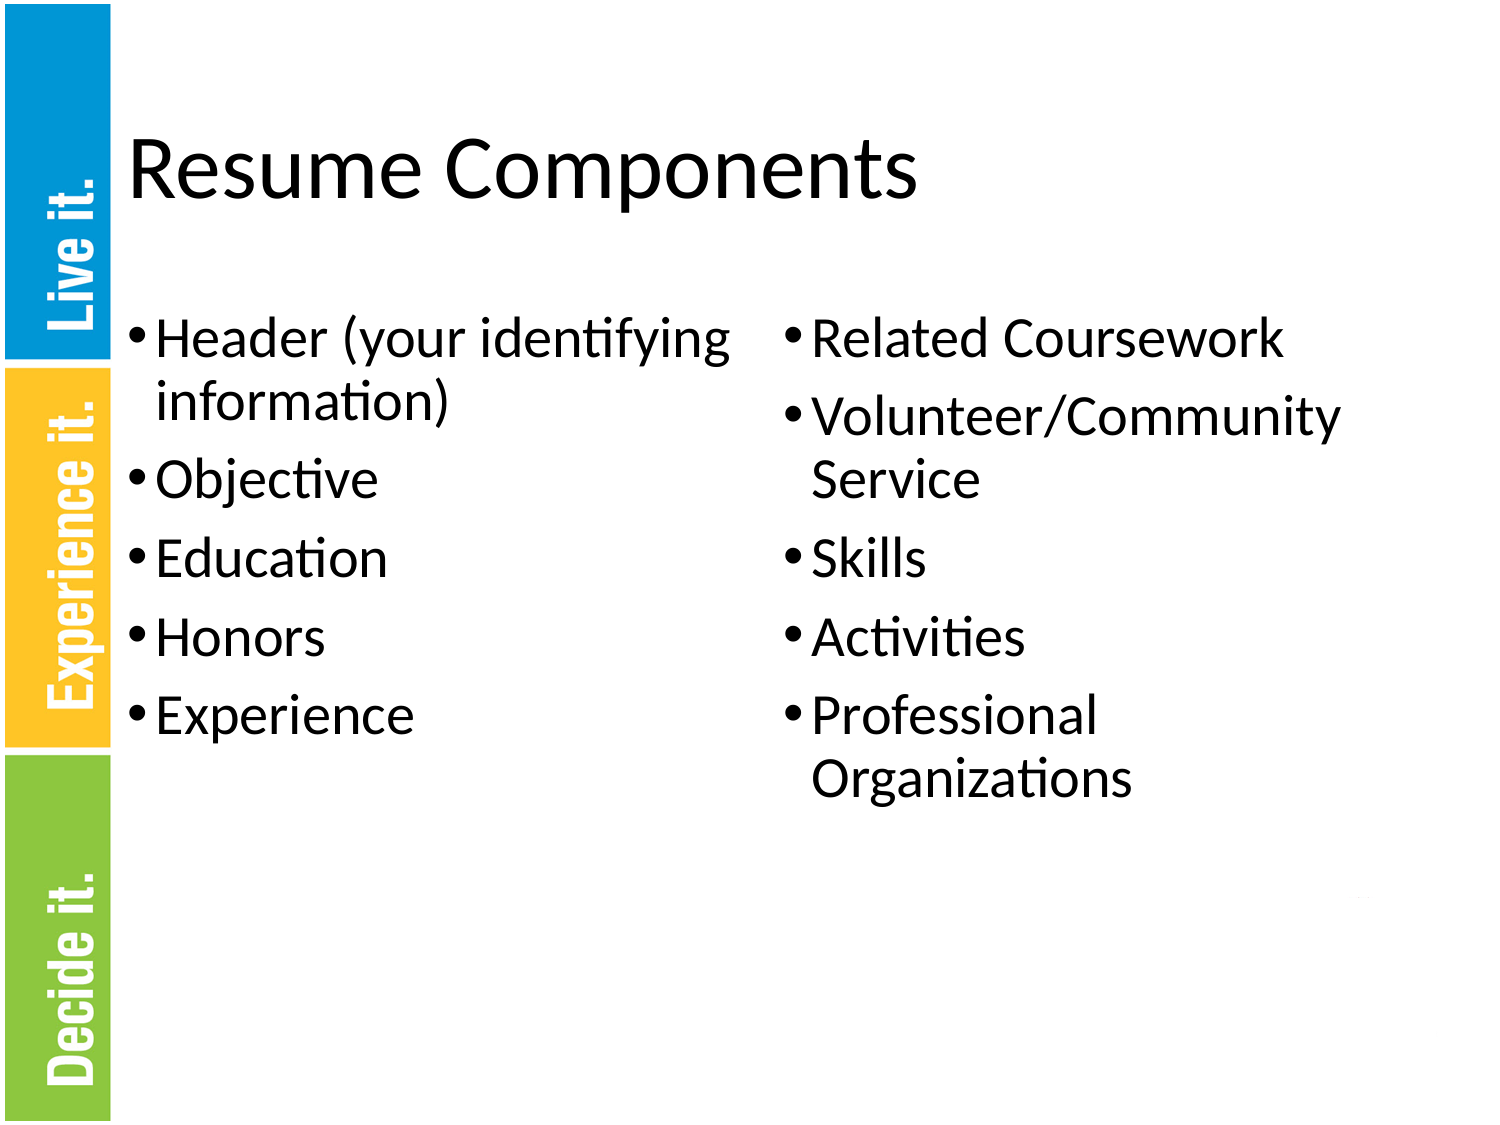

# Resume Components
Header (your identifying information)
Objective
Education
Honors
Experience

Related Coursework
Volunteer/Community Service
Skills
Activities
Professional Organizations